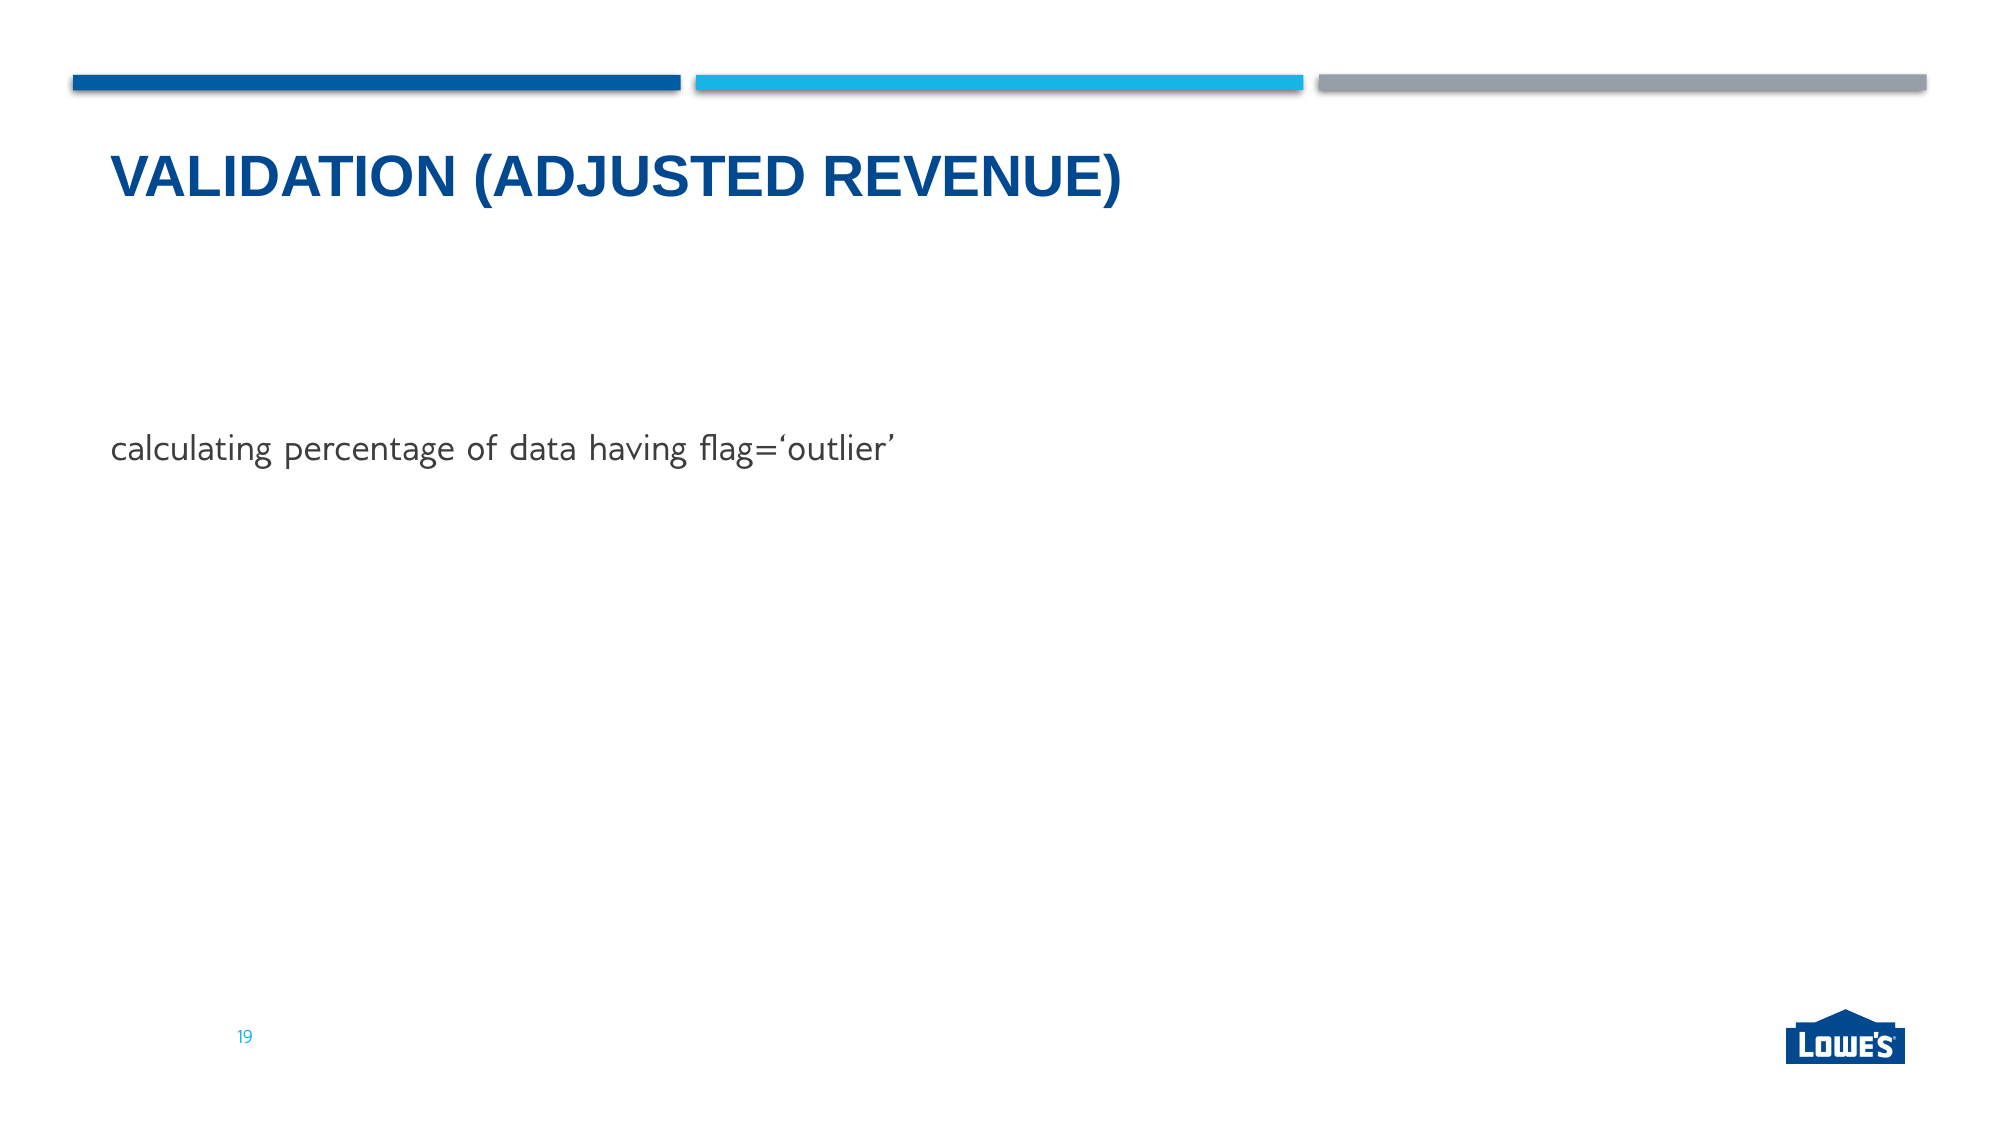

# Validation (adjusted revenue)
calculating percentage of data having flag=‘outlier’

19